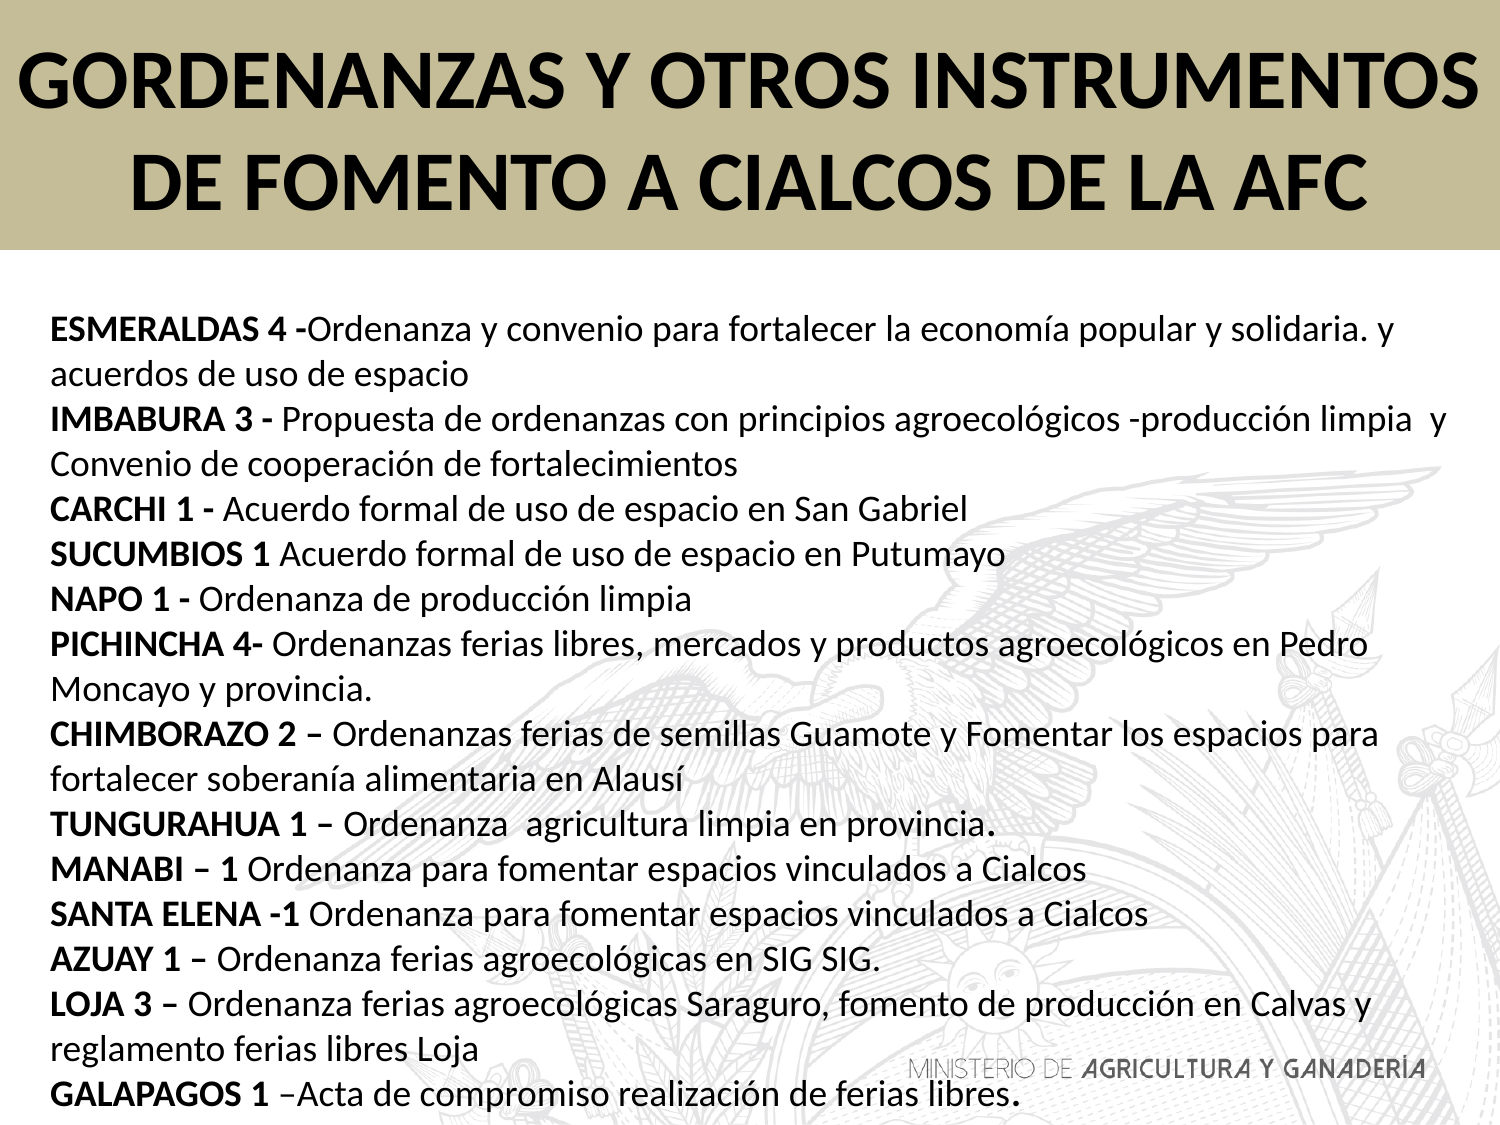

GORDENANZAS Y OTROS INSTRUMENTOS DE FOMENTO A CIALCOS DE LA AFC
ESMERALDAS 4 -Ordenanza y convenio para fortalecer la economía popular y solidaria. y acuerdos de uso de espacio
IMBABURA 3 - Propuesta de ordenanzas con principios agroecológicos -producción limpia  y Convenio de cooperación de fortalecimientos
CARCHI 1 - Acuerdo formal de uso de espacio en San Gabriel
SUCUMBIOS 1 Acuerdo formal de uso de espacio en Putumayo
NAPO 1 - Ordenanza de producción limpia
PICHINCHA 4- Ordenanzas ferias libres, mercados y productos agroecológicos en Pedro Moncayo y provincia.
CHIMBORAZO 2 – Ordenanzas ferias de semillas Guamote y Fomentar los espacios para fortalecer soberanía alimentaria en Alausí
TUNGURAHUA 1 – Ordenanza  agricultura limpia en provincia.
MANABI – 1 Ordenanza para fomentar espacios vinculados a Cialcos
SANTA ELENA -1 Ordenanza para fomentar espacios vinculados a Cialcos
AZUAY 1 – Ordenanza ferias agroecológicas en SIG SIG.
LOJA 3 – Ordenanza ferias agroecológicas Saraguro, fomento de producción en Calvas y reglamento ferias libres Loja
GALAPAGOS 1 –Acta de compromiso realización de ferias libres.